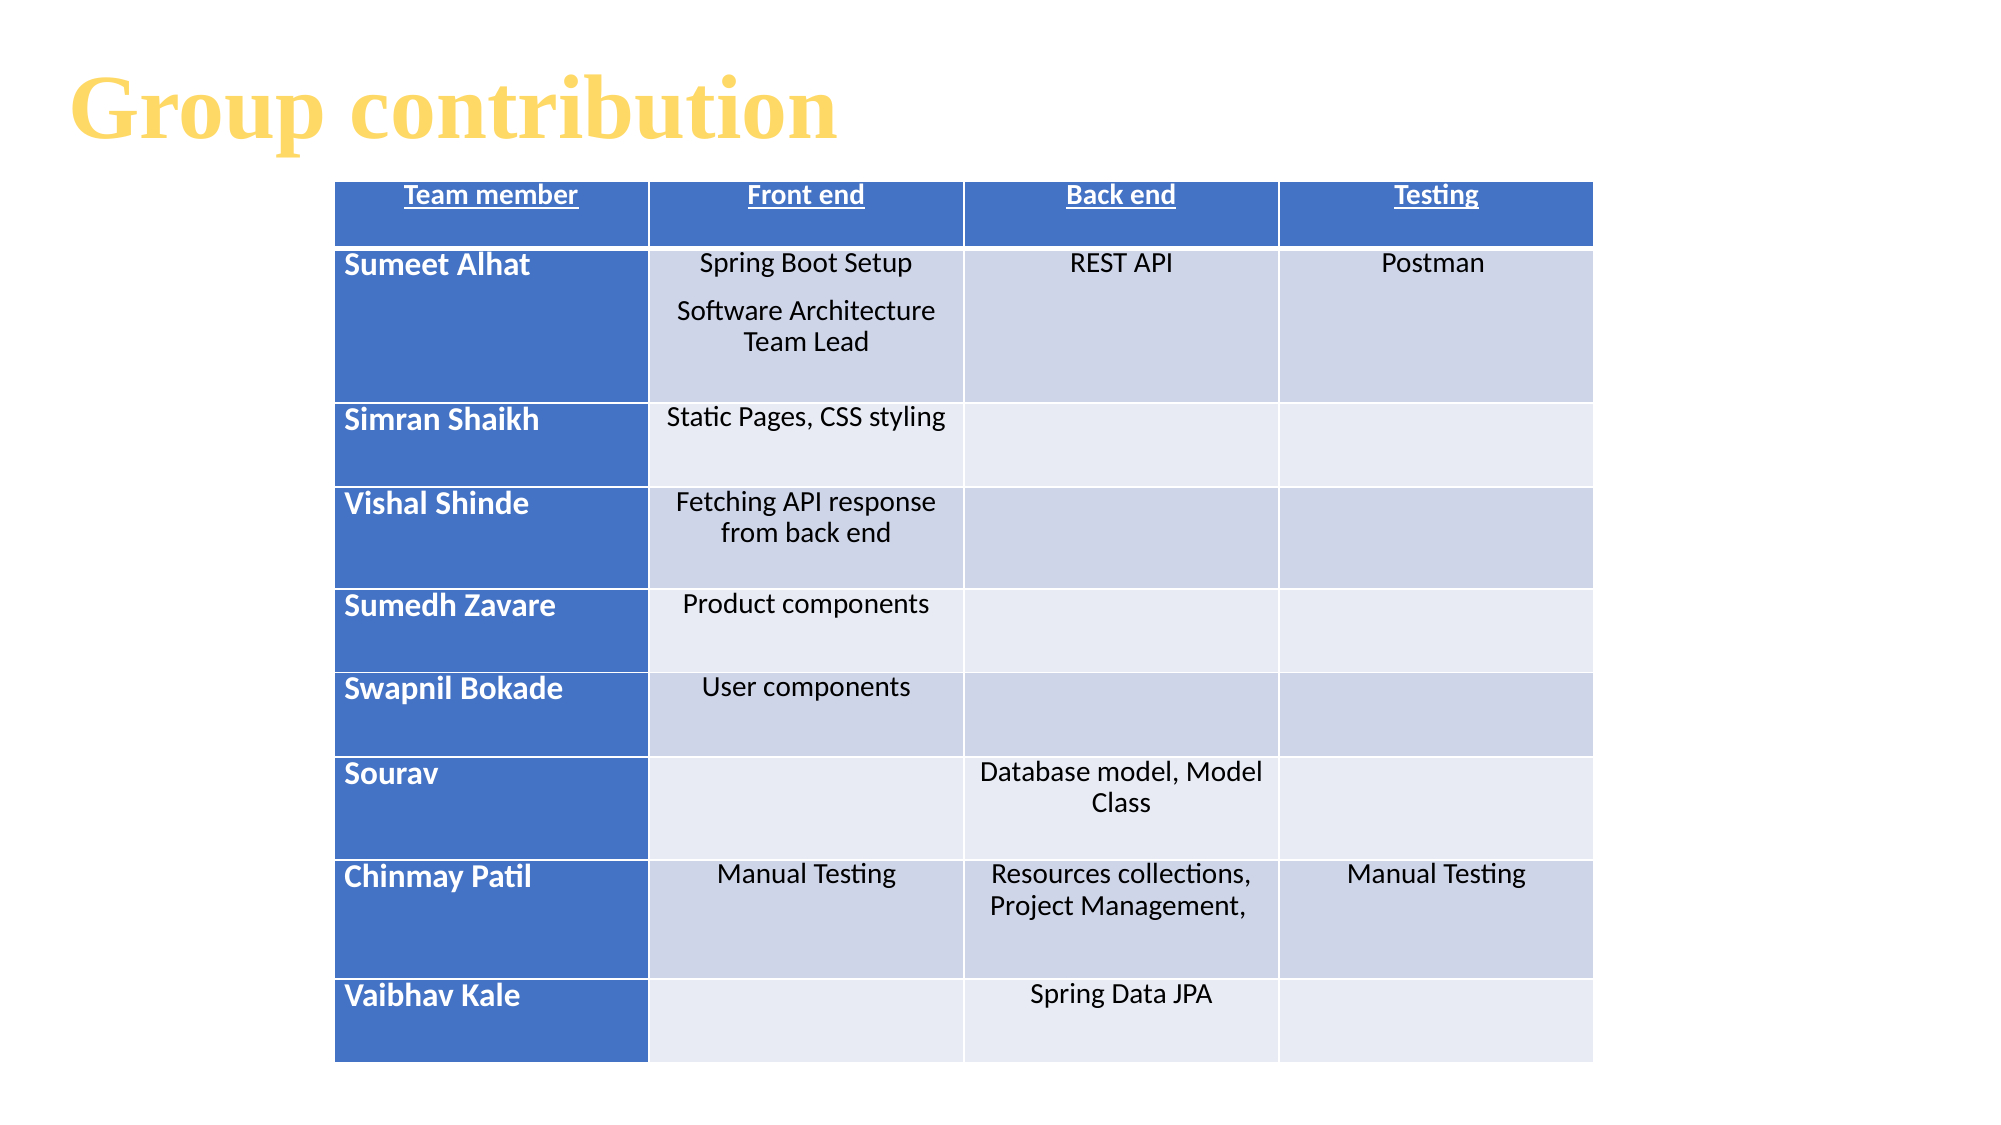

# Group contribution
| Team member | Front end | Back end | Testing |
| --- | --- | --- | --- |
| Sumeet Alhat | Spring Boot Setup Software Architecture Team Lead | REST API | Postman |
| Simran Shaikh | Static Pages, CSS styling |  |  |
| Vishal Shinde | Fetching API response from back end |  |  |
| Sumedh Zavare | Product components |  |  |
| Swapnil Bokade | User components |  |  |
| Sourav |  | Database model, Model Class |  |
| Chinmay Patil | Manual Testing | Resources collections, Project Management, | Manual Testing |
| Vaibhav Kale |  | Spring Data JPA |  |